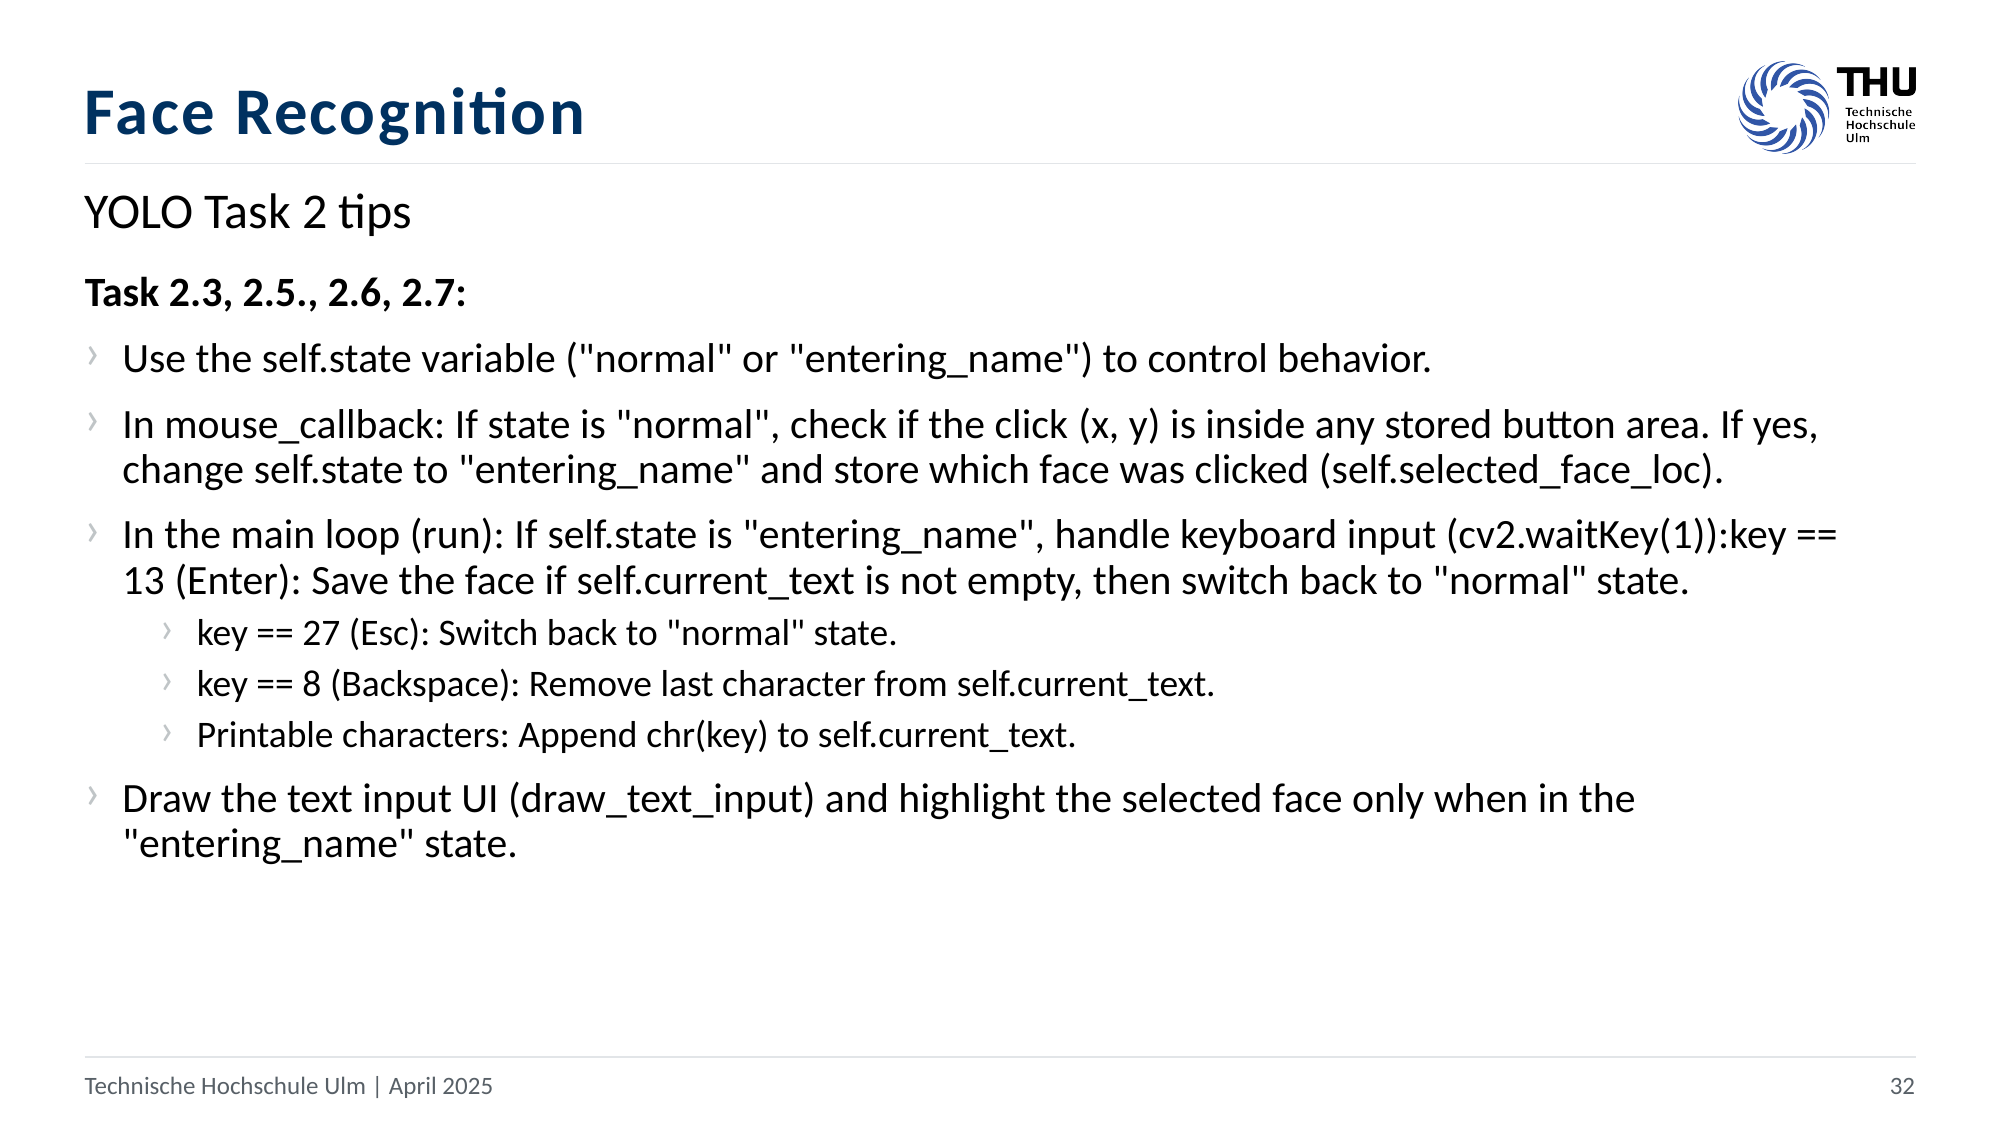

# Face Recognition
YOLO Task 2 tips
Task 2.3, 2.5., 2.6, 2.7:
Use the self.state variable ("normal" or "entering_name") to control behavior.
In mouse_callback: If state is "normal", check if the click (x, y) is inside any stored button area. If yes, change self.state to "entering_name" and store which face was clicked (self.selected_face_loc).
In the main loop (run): If self.state is "entering_name", handle keyboard input (cv2.waitKey(1)):key == 13 (Enter): Save the face if self.current_text is not empty, then switch back to "normal" state.
key == 27 (Esc): Switch back to "normal" state.
key == 8 (Backspace): Remove last character from self.current_text.
Printable characters: Append chr(key) to self.current_text.
Draw the text input UI (draw_text_input) and highlight the selected face only when in the "entering_name" state.
Technische Hochschule Ulm | April 2025